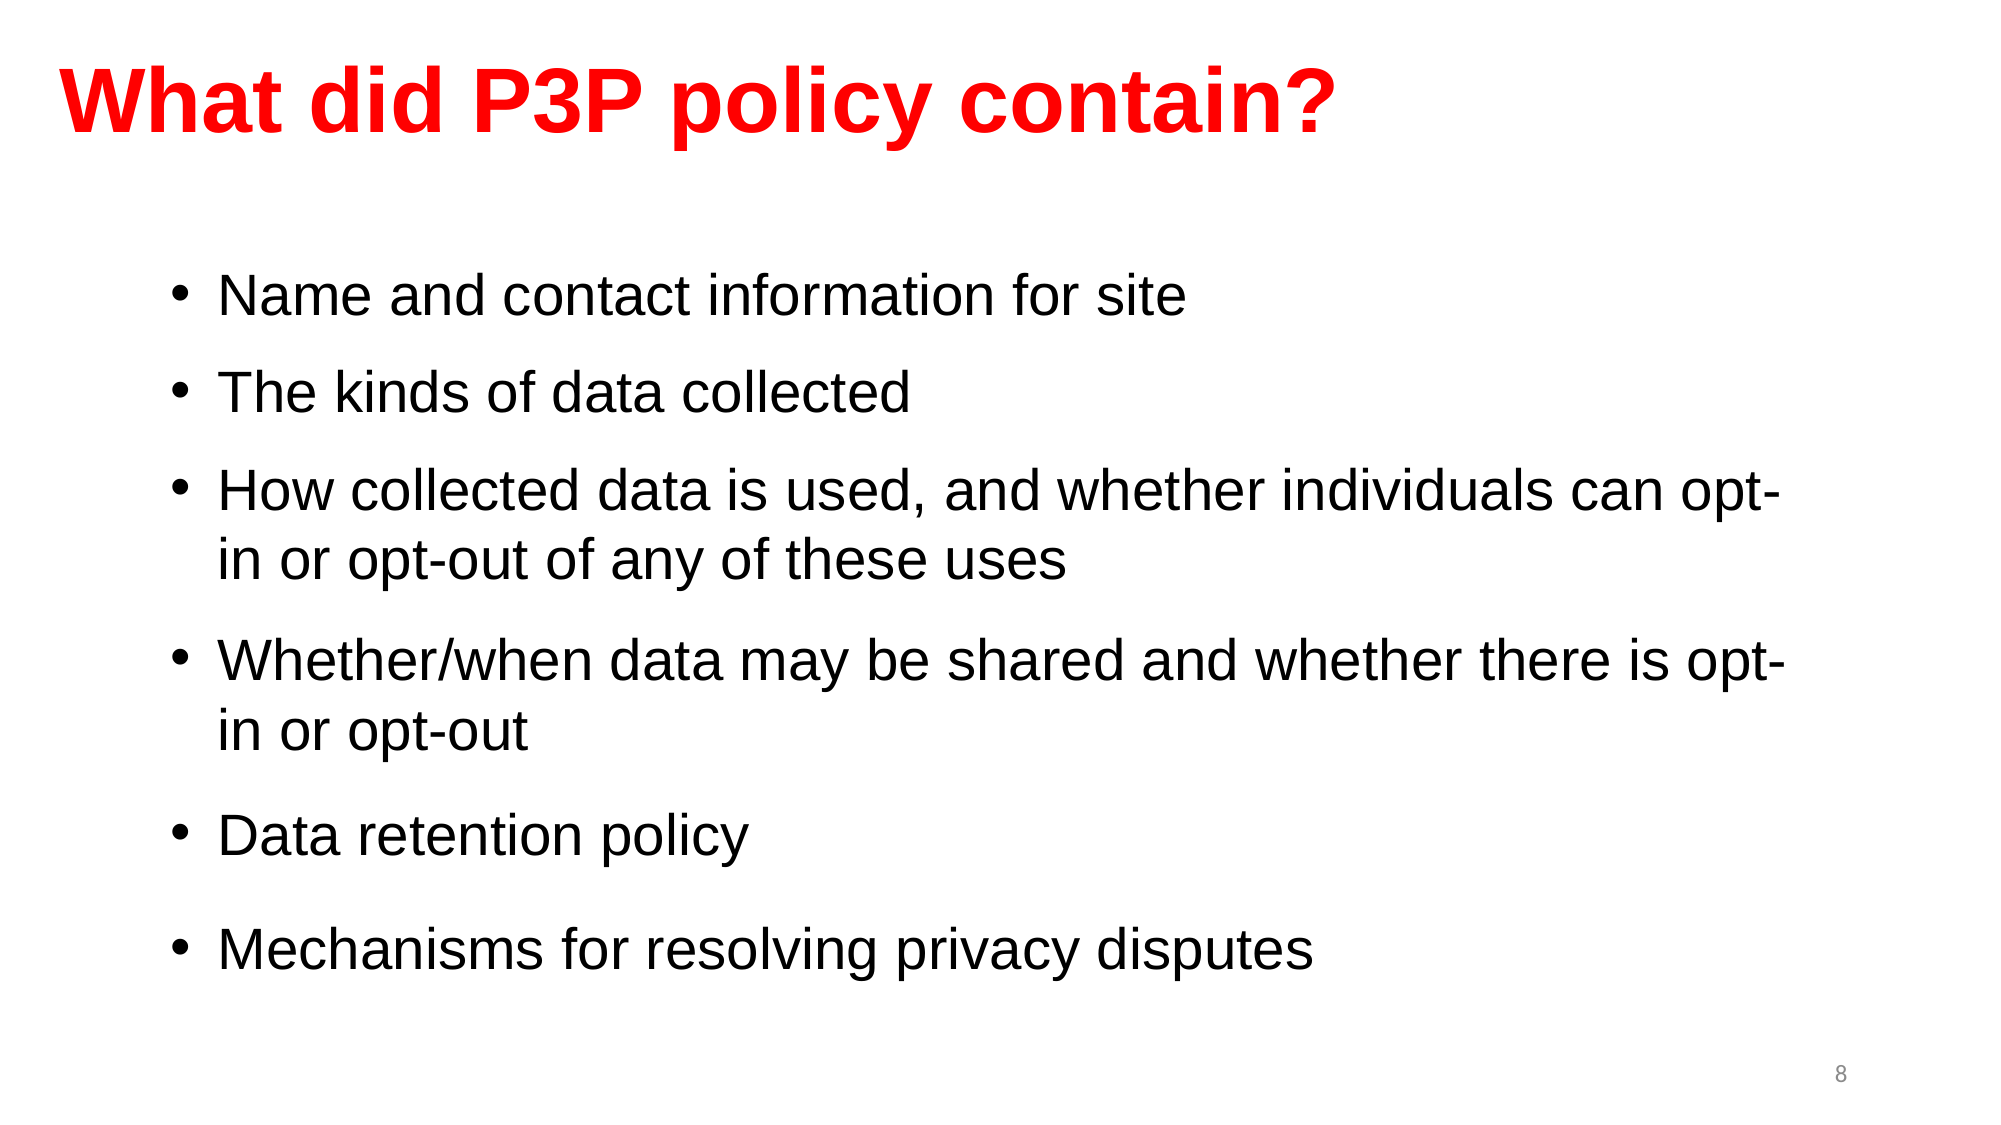

# What did P3P policy contain?
Name and contact information for site

The kinds of data collected

How collected data is used, and whether individuals can opt-in or opt-out of any of these uses

Whether/when data may be shared and whether there is opt-in or opt-out

Data retention policy

Mechanisms for resolving privacy disputes

8